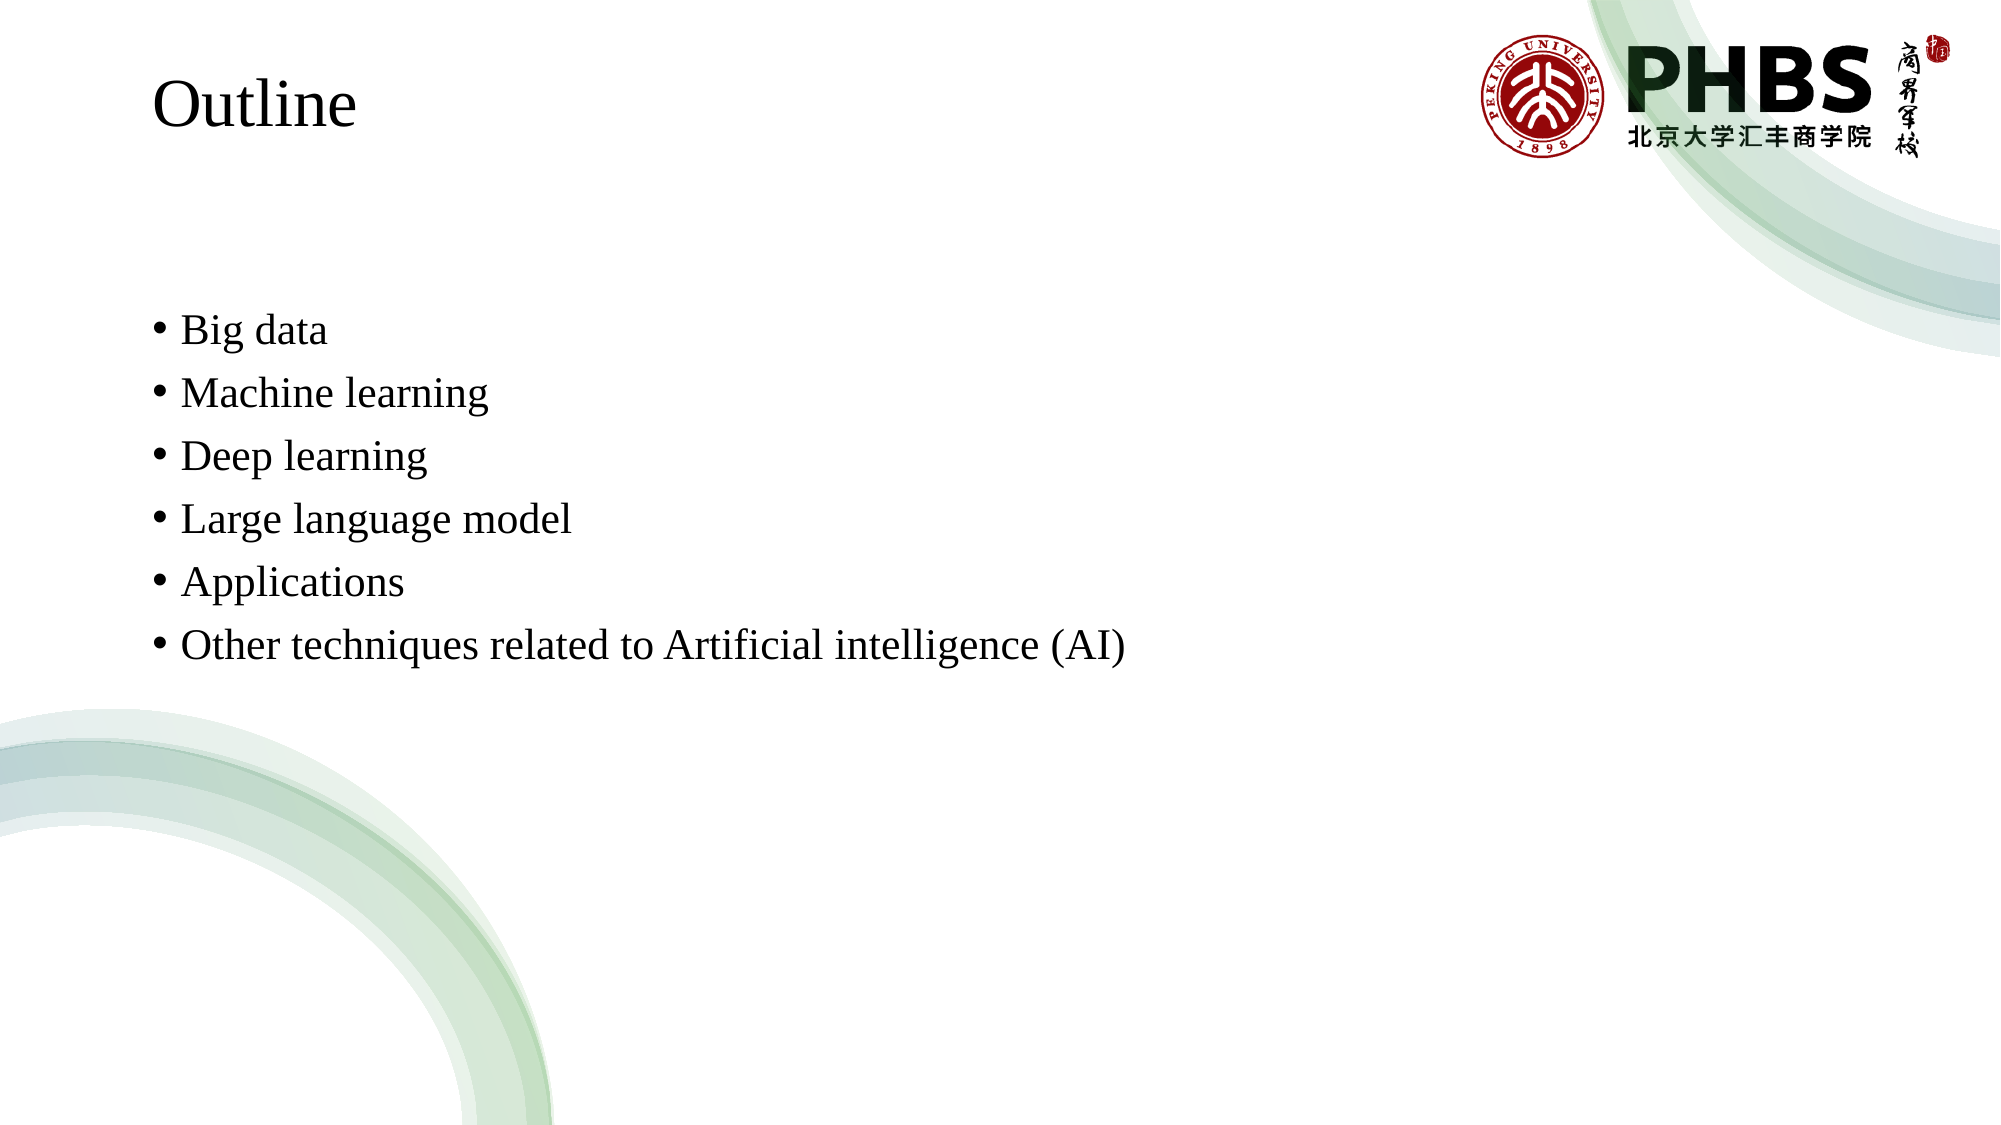

# Outline
Big data
Machine learning
Deep learning
Large language model
Applications
Other techniques related to Artificial intelligence (AI)